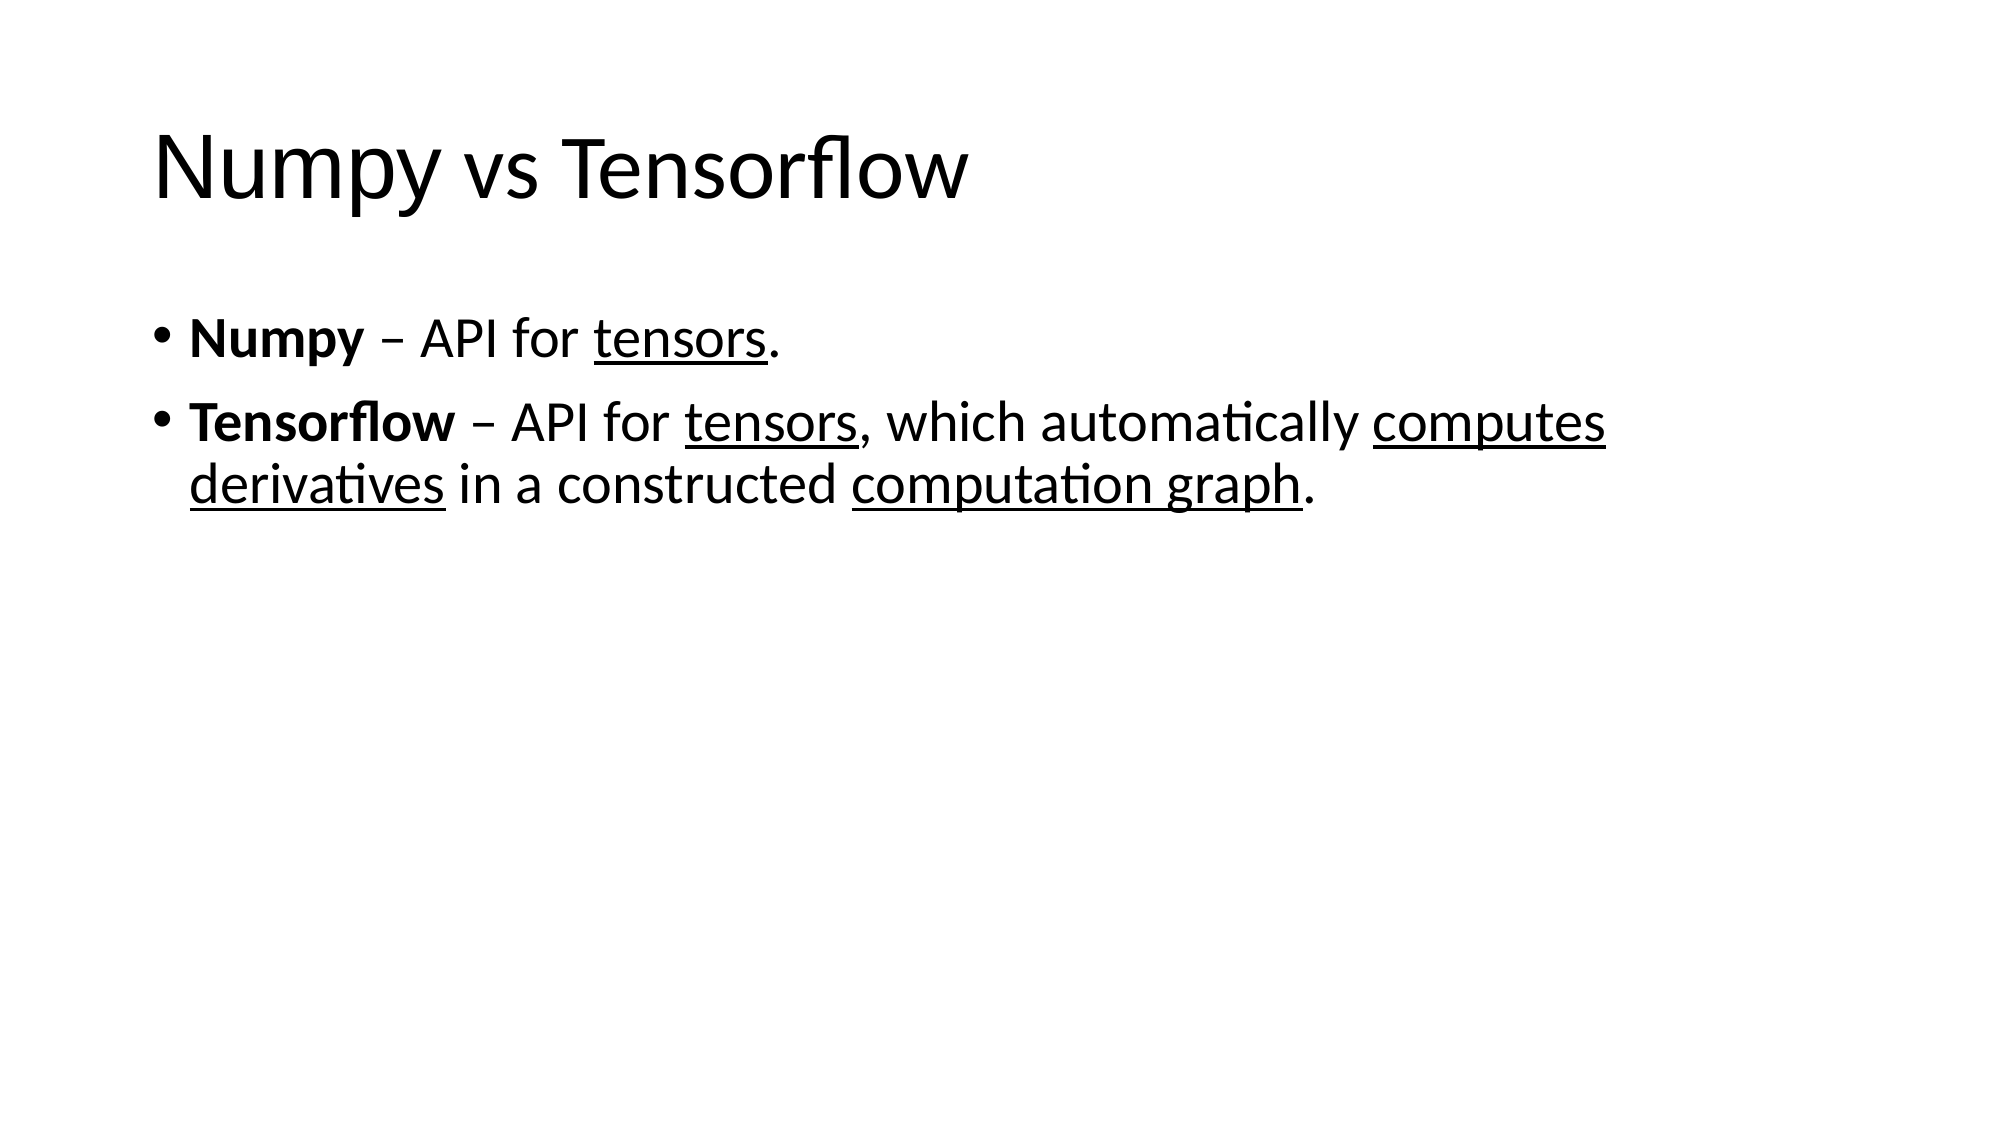

# Numpy vs Tensorflow
Numpy – API for tensors.
Tensorflow – API for tensors, which automatically computes derivatives in a constructed computation graph.